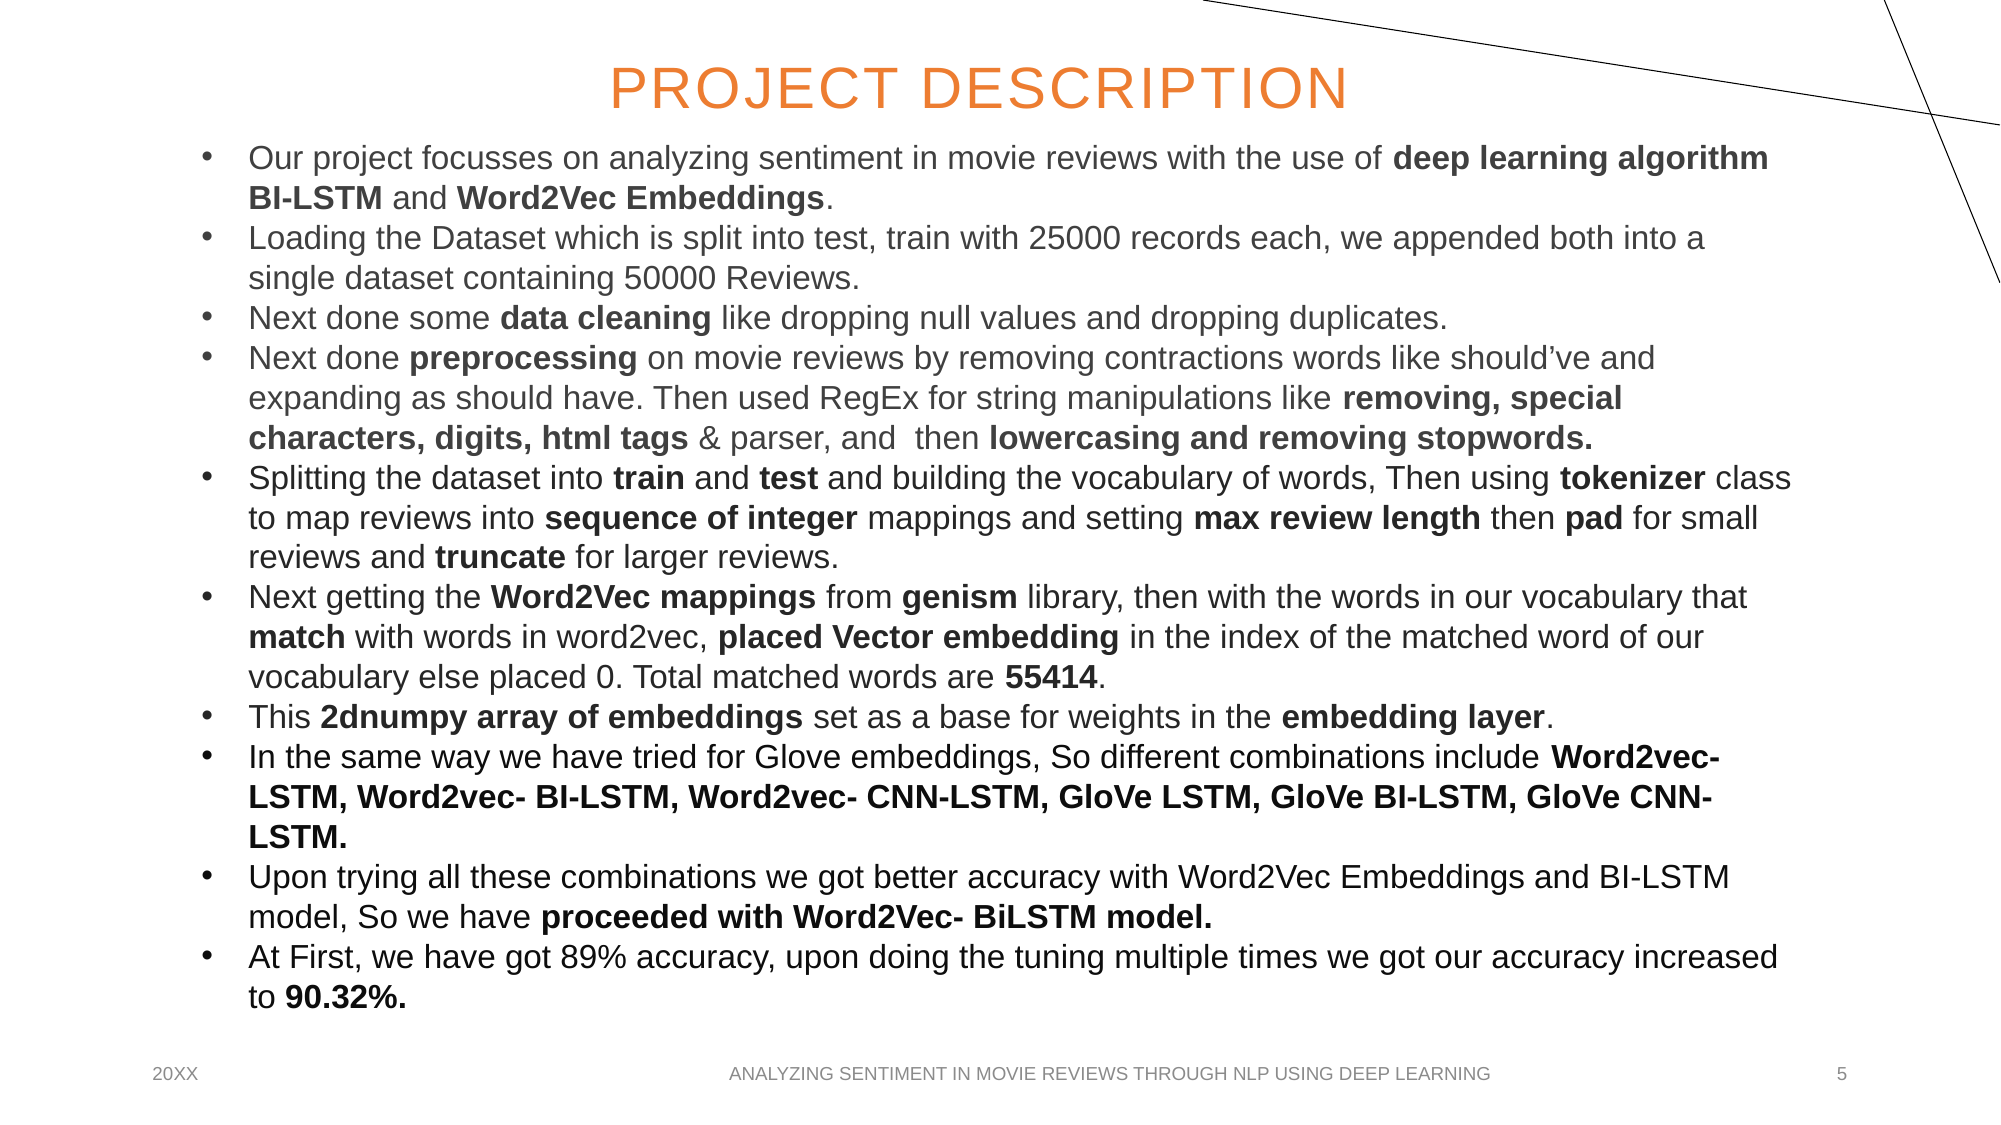

# PROJECT DESCRIPTION
Our project focusses on analyzing sentiment in movie reviews with the use of deep learning algorithm BI-LSTM and Word2Vec Embeddings.
Loading the Dataset which is split into test, train with 25000 records each, we appended both into a single dataset containing 50000 Reviews.
Next done some data cleaning like dropping null values and dropping duplicates.
Next done preprocessing on movie reviews by removing contractions words like should’ve and expanding as should have. Then used RegEx for string manipulations like removing, special characters, digits, html tags & parser, and  then lowercasing and removing stopwords.
Splitting the dataset into train and test and building the vocabulary of words, Then using tokenizer class to map reviews into sequence of integer mappings and setting max review length then pad for small reviews and truncate for larger reviews.
Next getting the Word2Vec mappings from genism library, then with the words in our vocabulary that match with words in word2vec, placed Vector embedding in the index of the matched word of our vocabulary else placed 0. Total matched words are 55414.
This 2dnumpy array of embeddings set as a base for weights in the embedding layer.
In the same way we have tried for Glove embeddings, So different combinations include Word2vec- LSTM, Word2vec- BI-LSTM, Word2vec- CNN-LSTM, GloVe LSTM, GloVe BI-LSTM, GloVe CNN-LSTM.
Upon trying all these combinations we got better accuracy with Word2Vec Embeddings and BI-LSTM model, So we have proceeded with Word2Vec- BiLSTM model.
At First, we have got 89% accuracy, upon doing the tuning multiple times we got our accuracy increased to 90.32%.

20XX
ANALYZING SENTIMENT IN MOVIE REVIEWS THROUGH NLP USING DEEP LEARNING
5